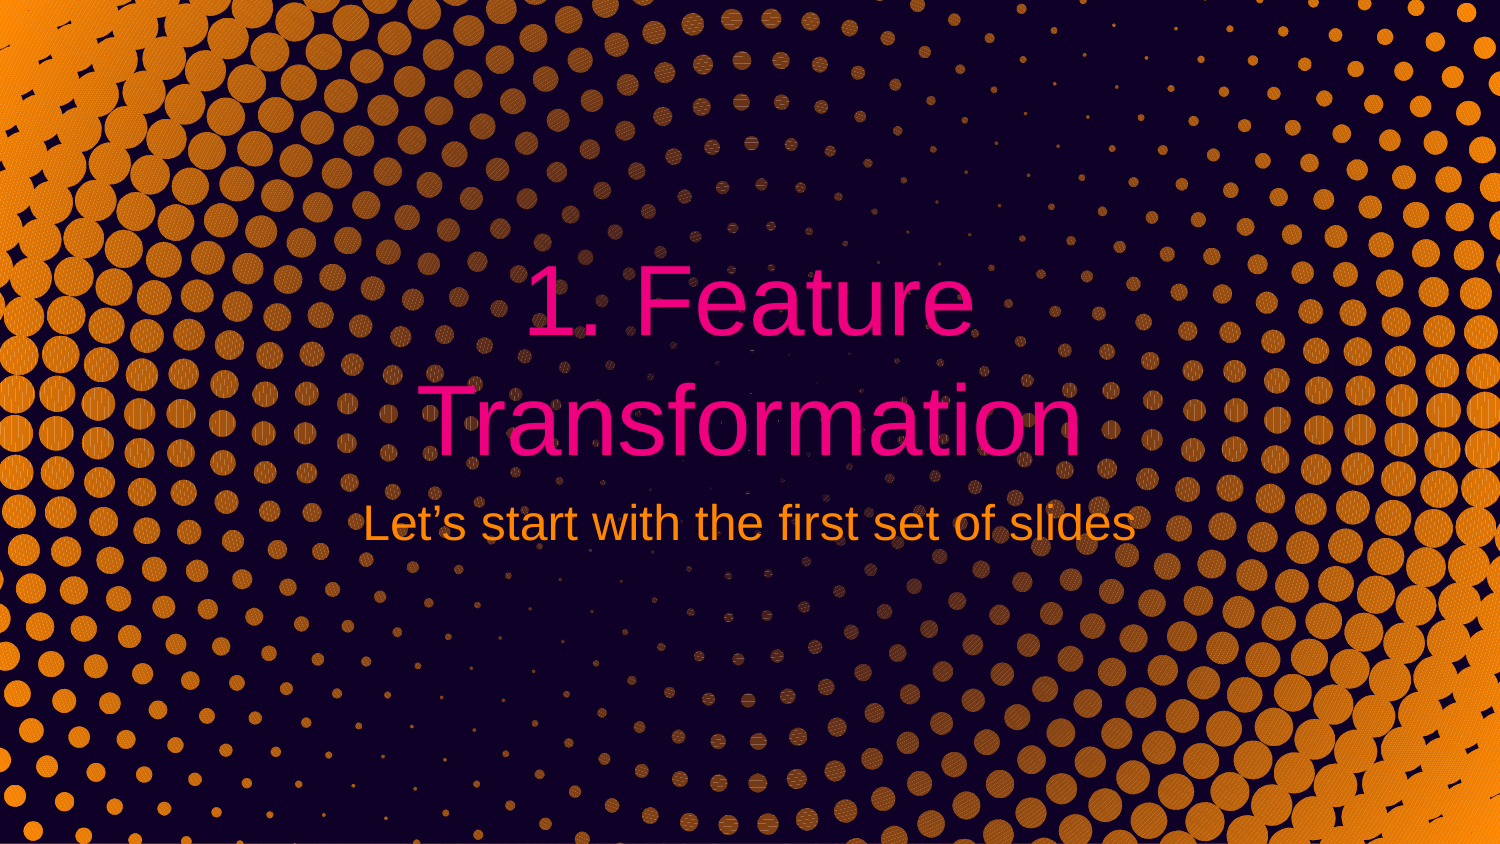

# 1. Feature Transformation
Let’s start with the first set of slides